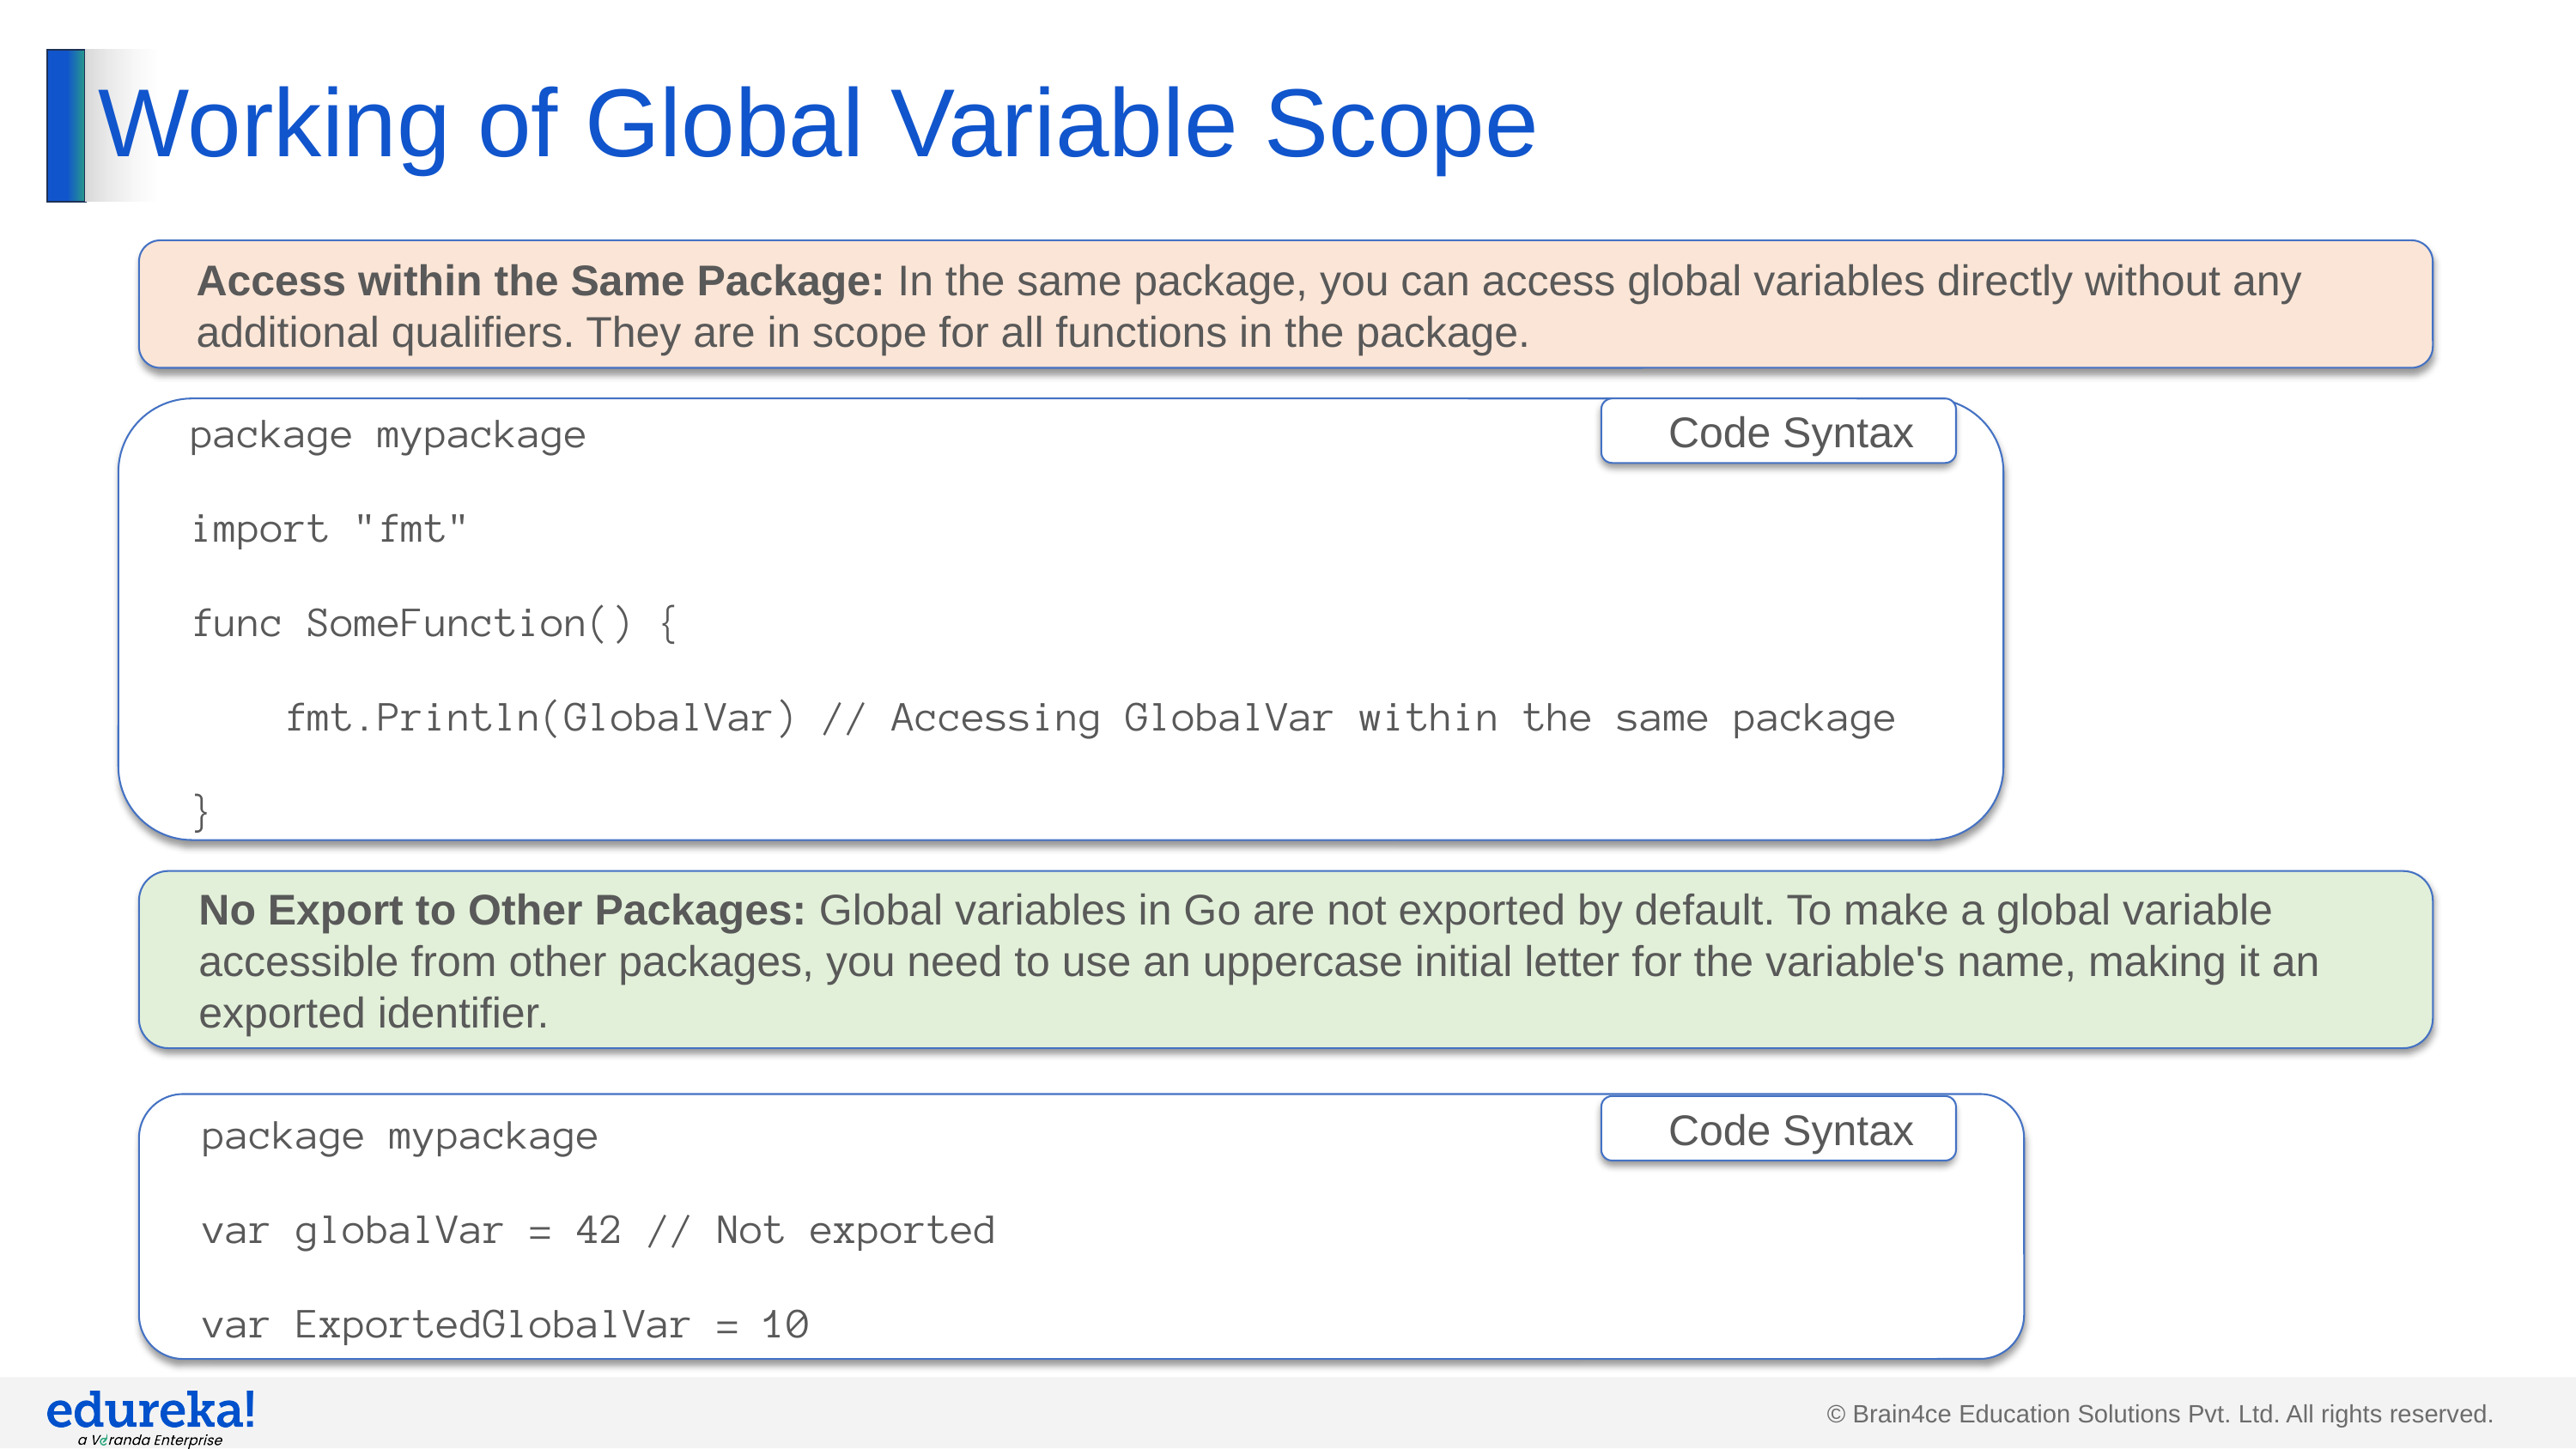

# Working of Global Variable Scope
Access within the Same Package: In the same package, you can access global variables directly without any additional qualifiers. They are in scope for all functions in the package.
Code Syntax
package mypackage
import "fmt"
func SomeFunction() {
    fmt.Println(GlobalVar) // Accessing GlobalVar within the same package
}
No Export to Other Packages: Global variables in Go are not exported by default. To make a global variable accessible from other packages, you need to use an uppercase initial letter for the variable's name, making it an exported identifier.
package mypackage
var globalVar = 42 // Not exported
var ExportedGlobalVar = 10
Code Syntax